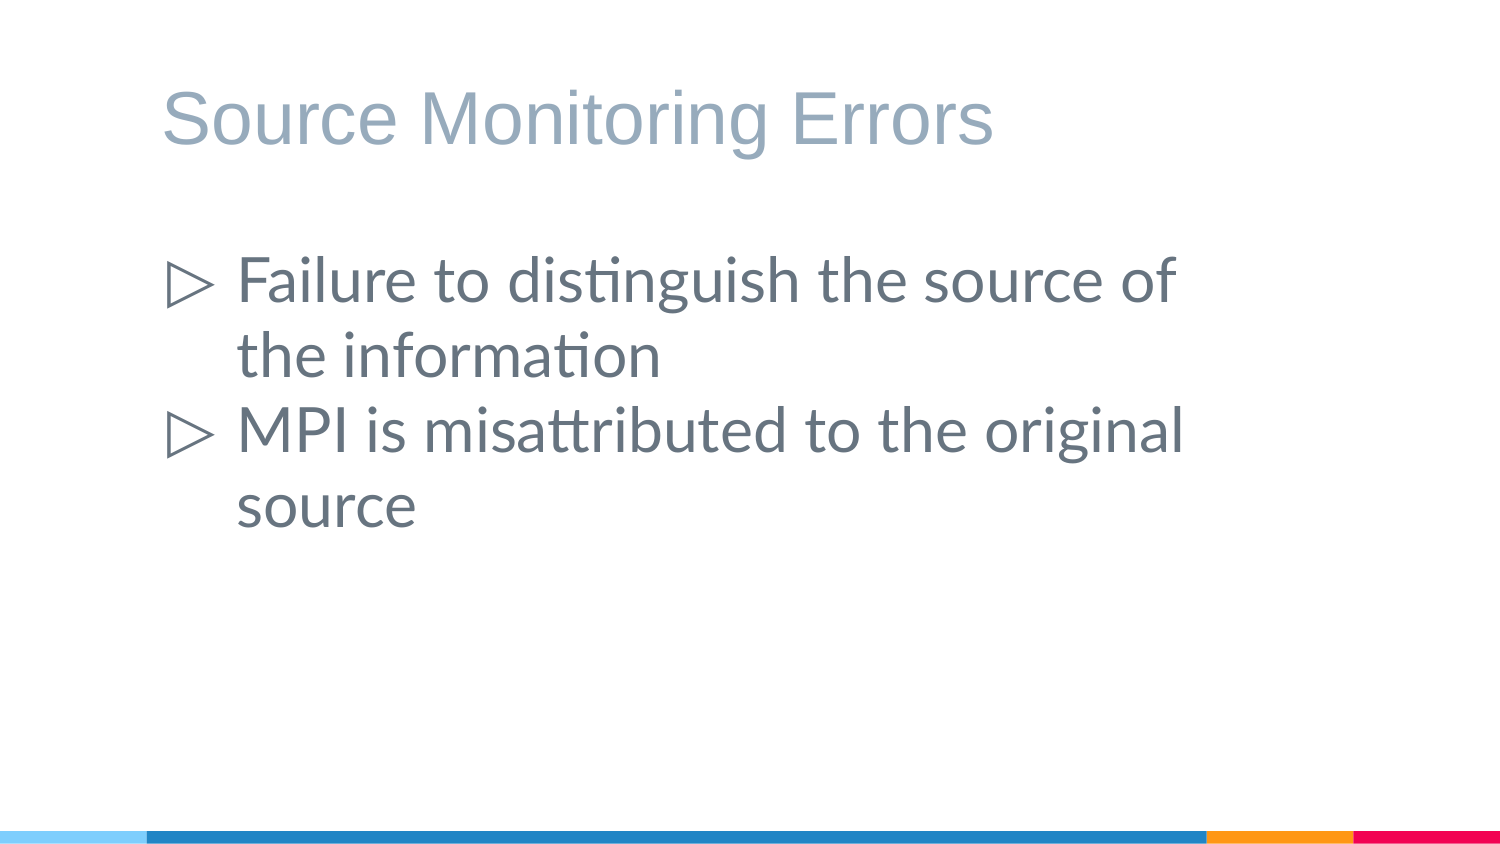

# Source Monitoring Errors
Failure to distinguish the source of the information
MPI is misattributed to the original source